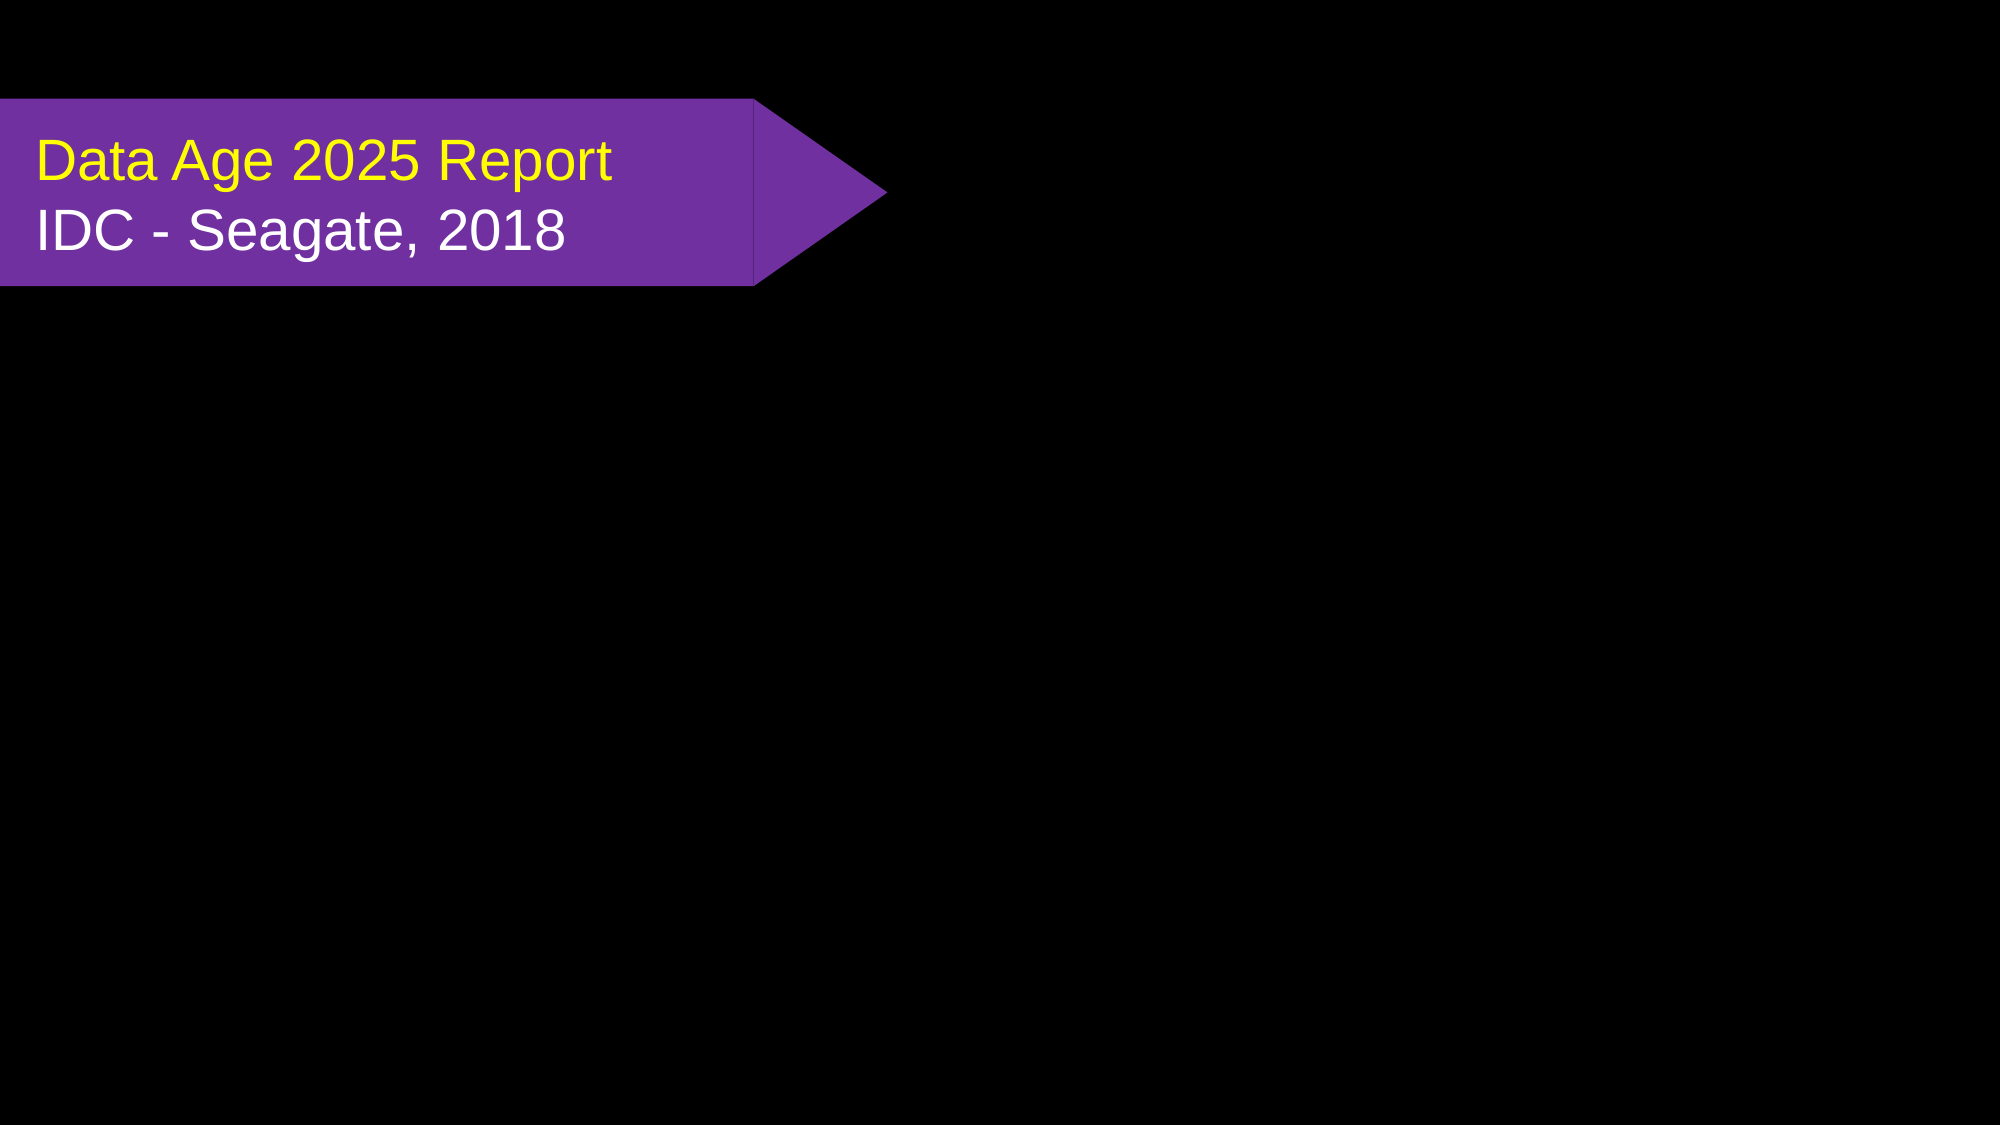

Data Age 2025 Report
IDC - Seagate, 2018